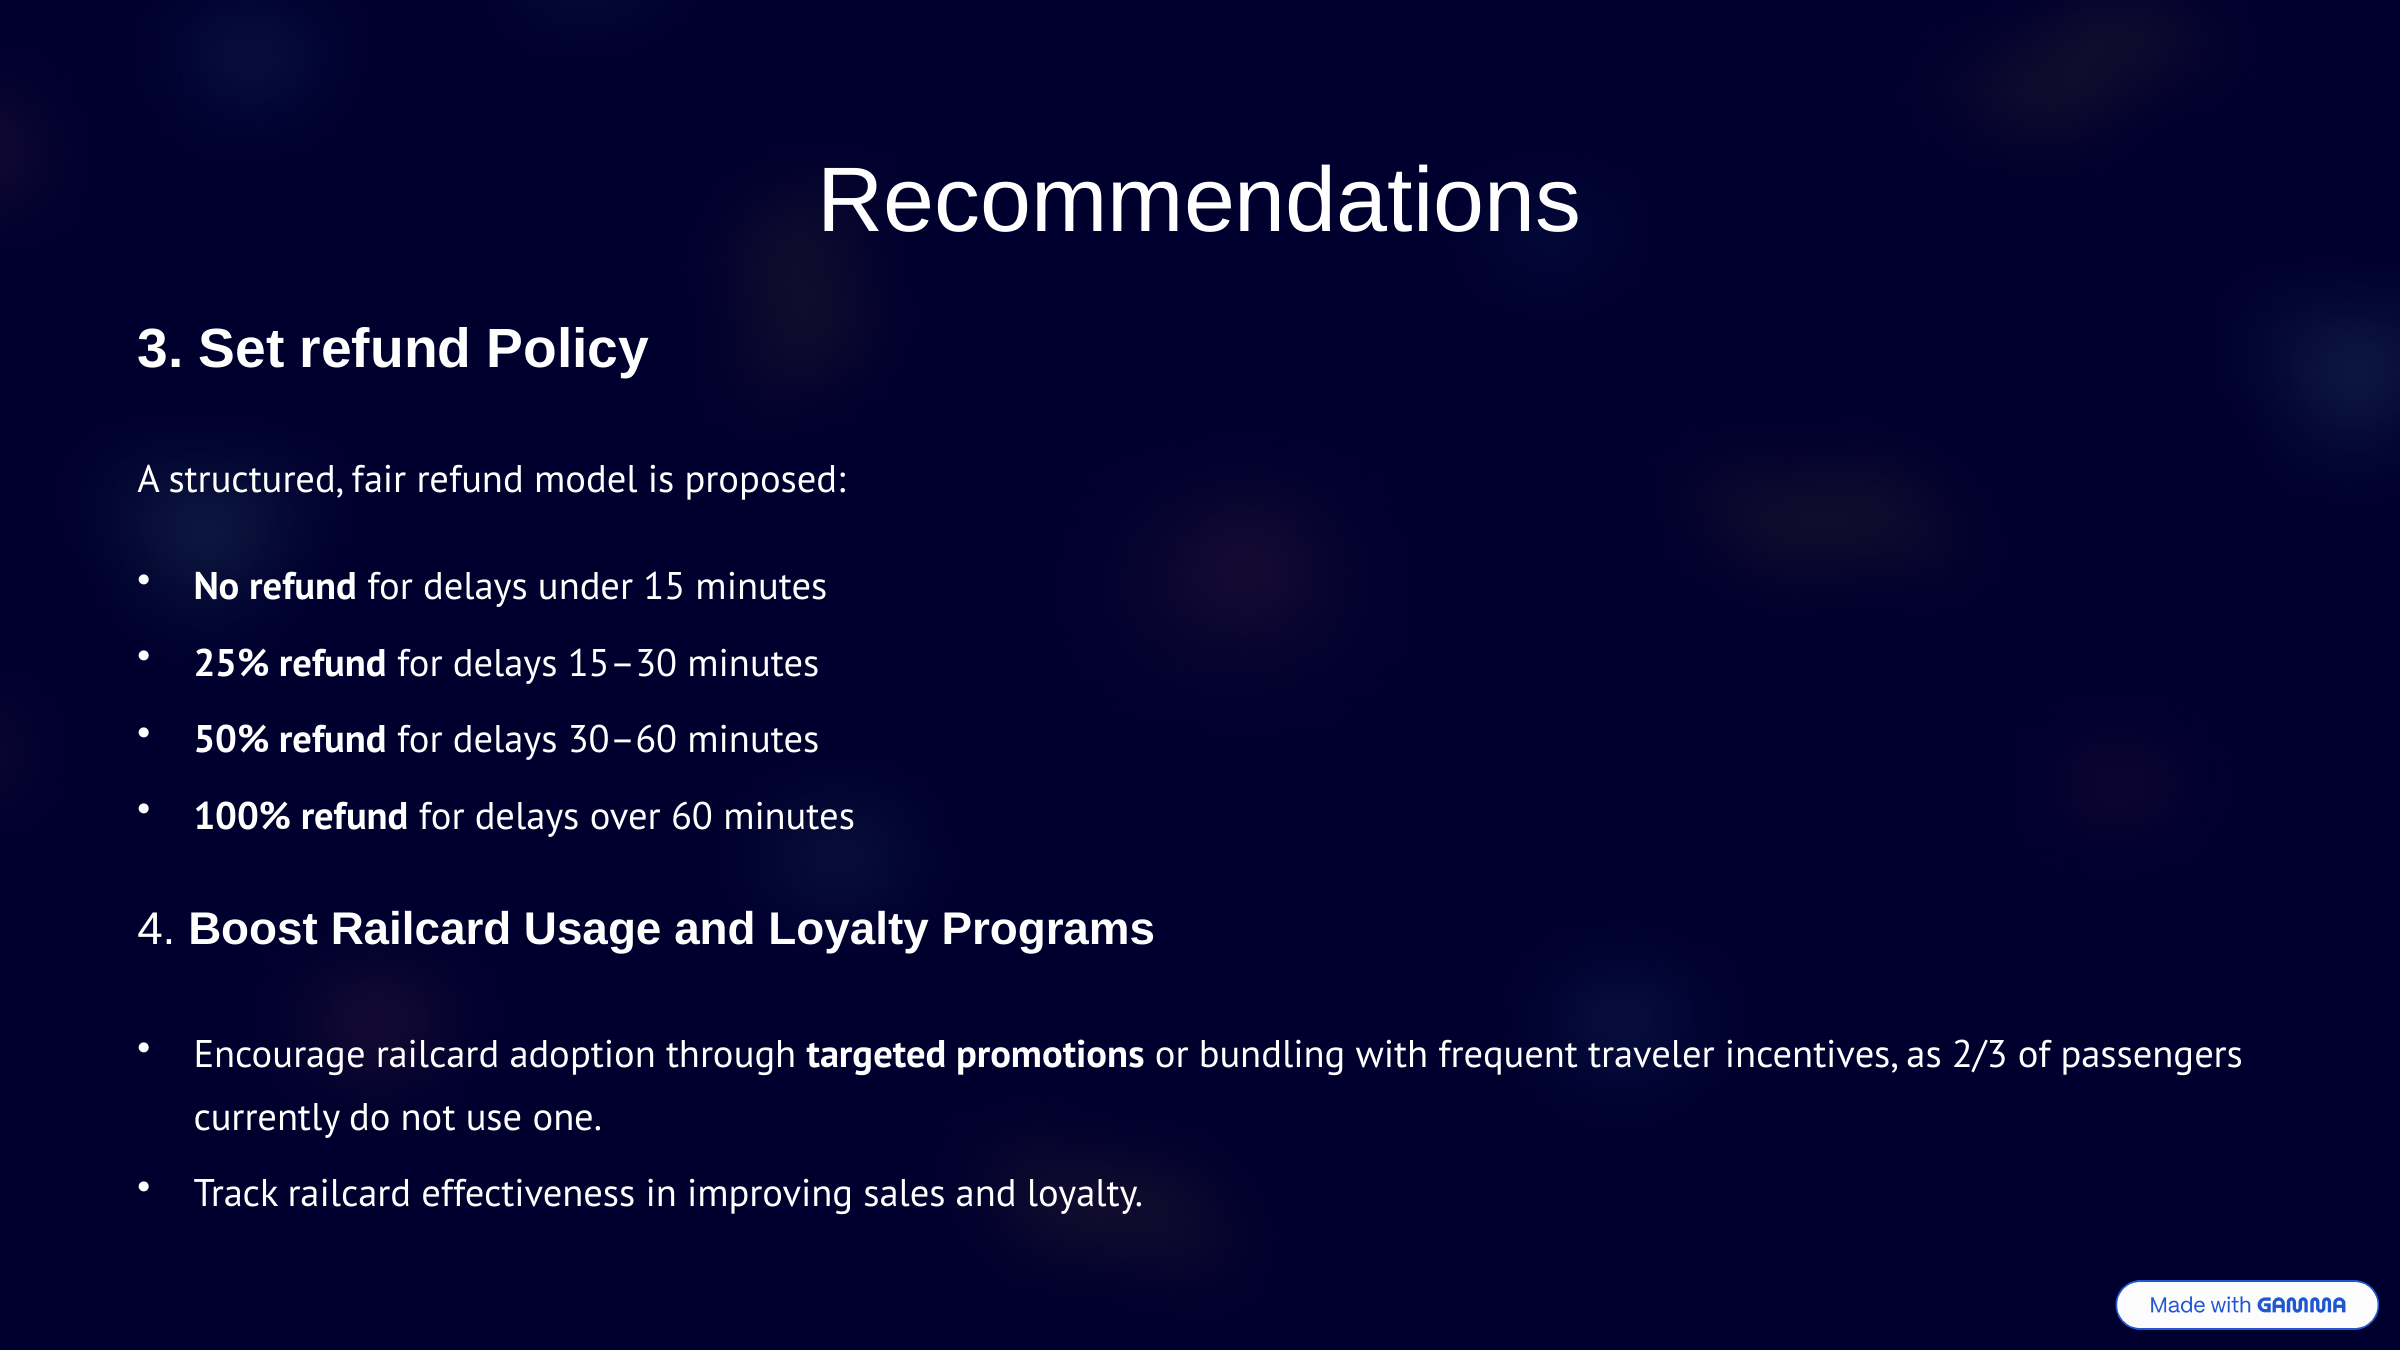

Recommendations
3. Set refund Policy
A structured, fair refund model is proposed:
No refund for delays under 15 minutes
25% refund for delays 15–30 minutes
50% refund for delays 30–60 minutes
100% refund for delays over 60 minutes
4. Boost Railcard Usage and Loyalty Programs
Encourage railcard adoption through targeted promotions or bundling with frequent traveler incentives, as 2/3 of passengers currently do not use one.
Track railcard effectiveness in improving sales and loyalty.